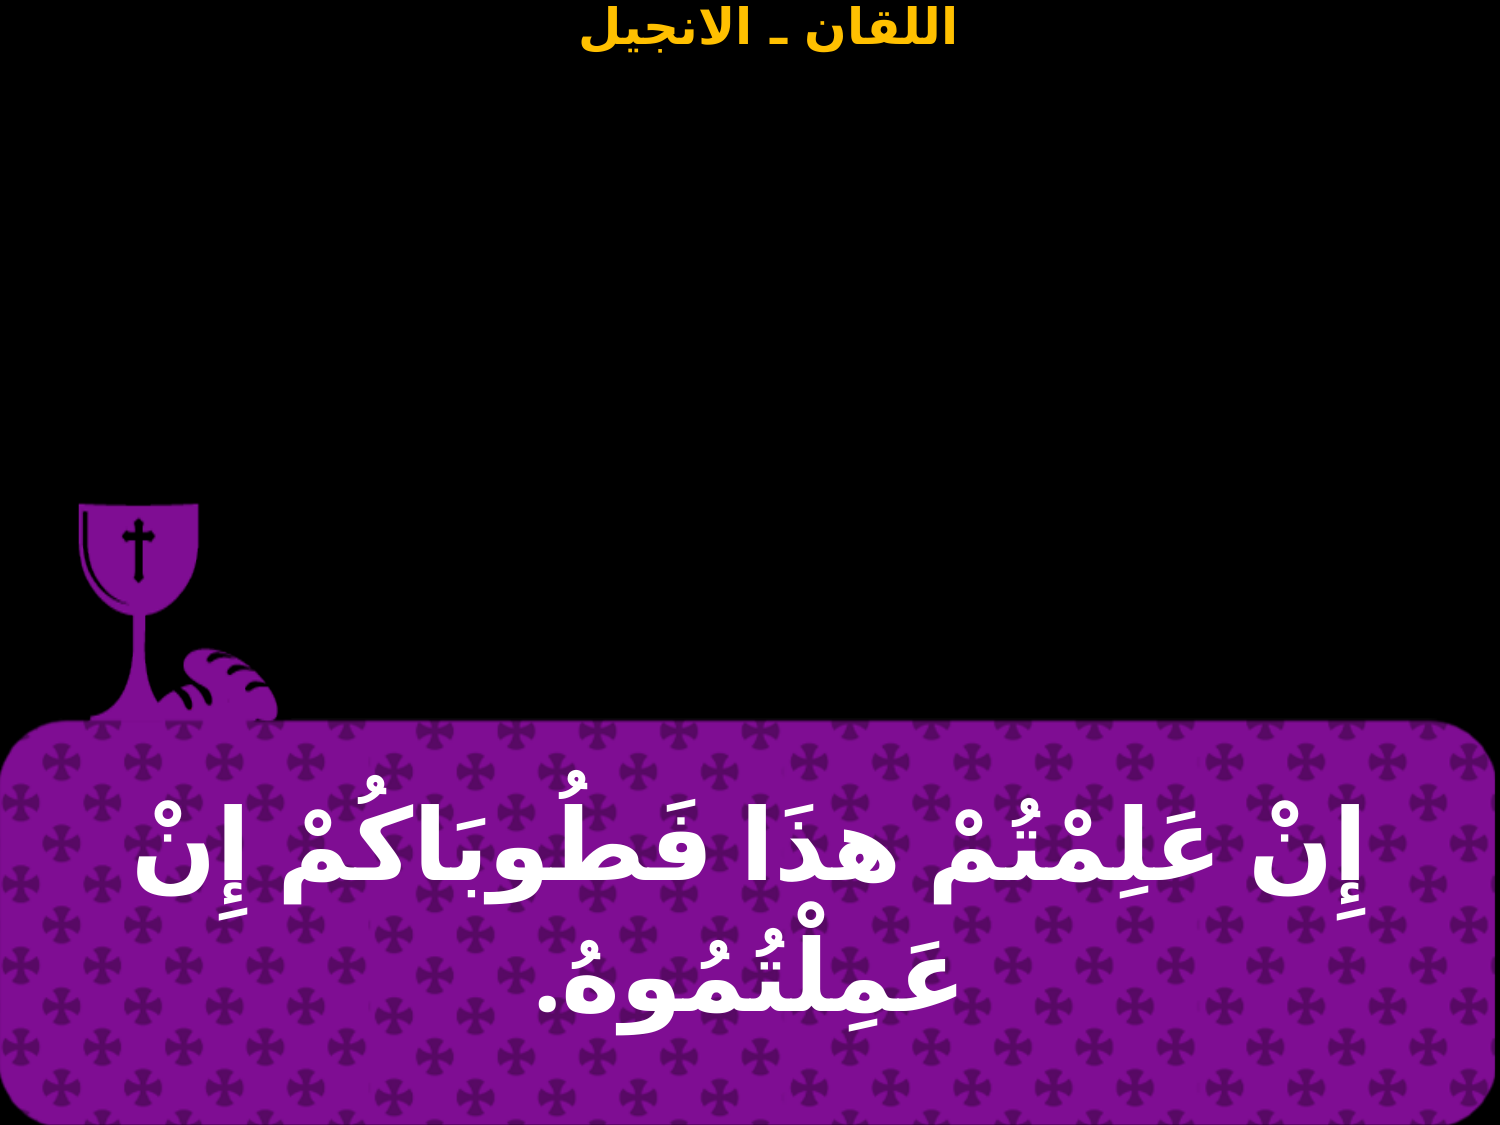

| إِنْ عَلِمْتُمْ هذَا فَطُوبَاكُمْ إِنْ عَمِلْتُمُوهُ. |
| --- |